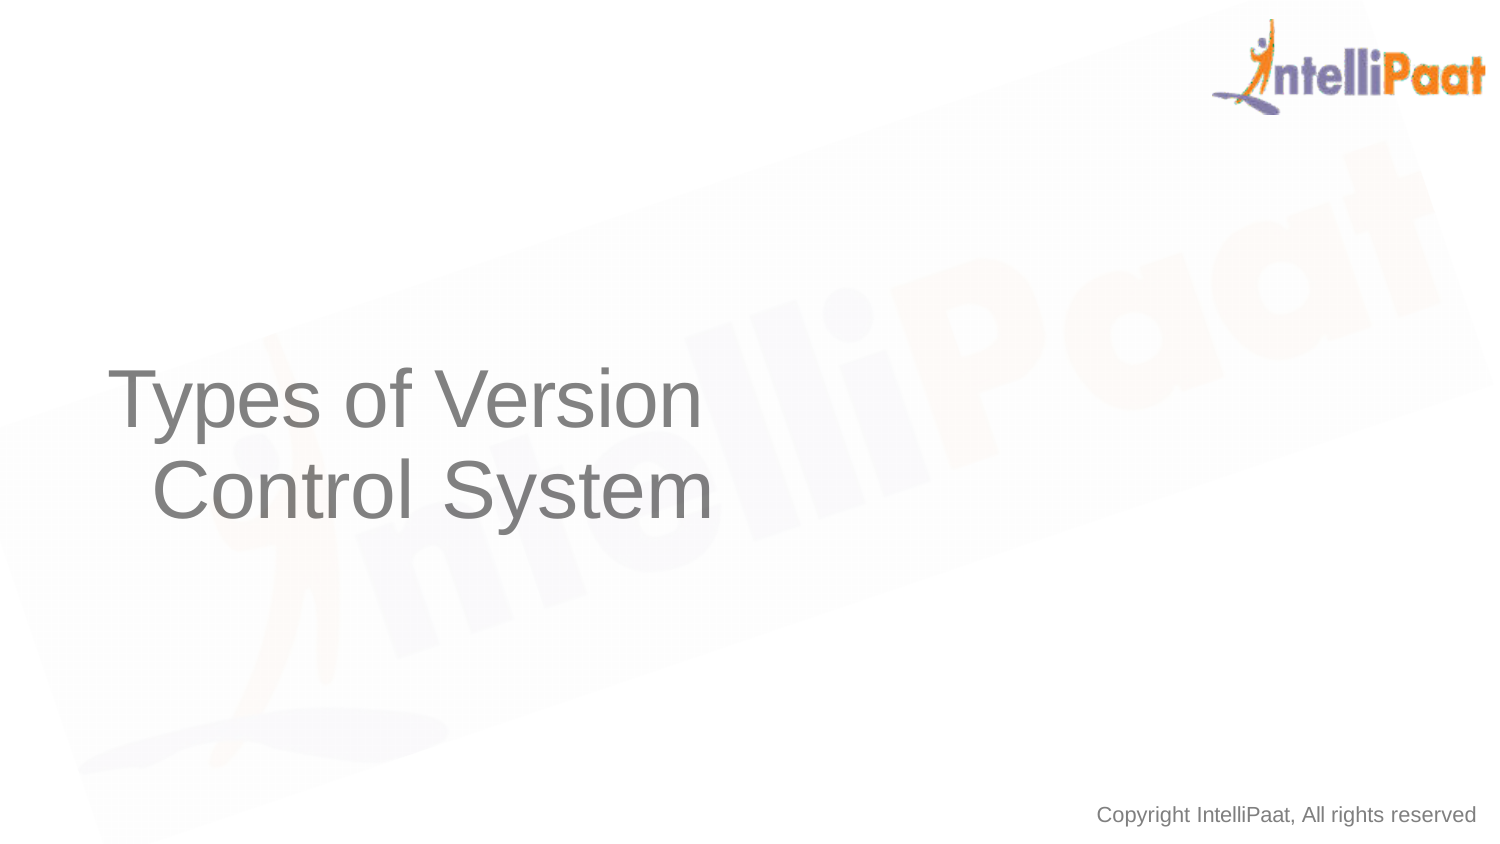

# Types of Version  Control System
Copyright IntelliPaat, All rights reserved